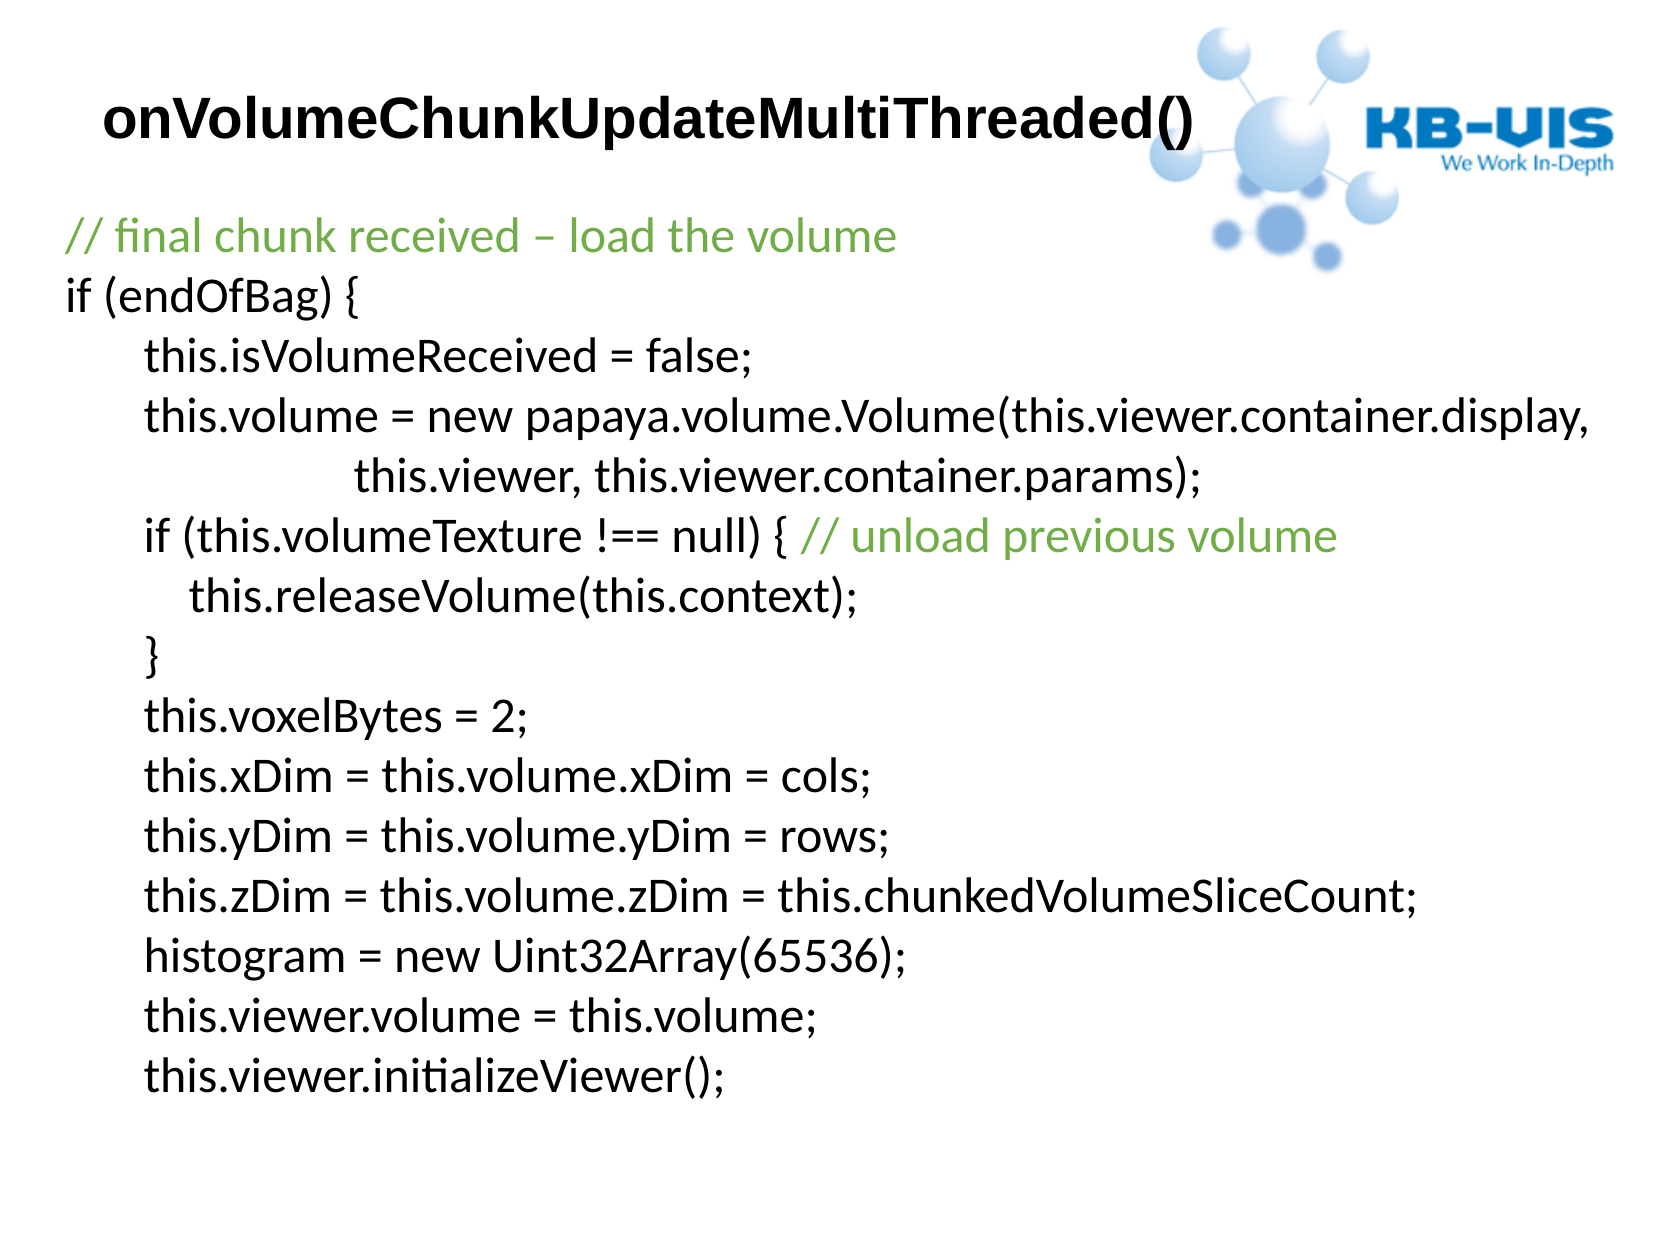

onVolumeChunkUpdateMultiThreaded()
 // final chunk received – load the volume
 if (endOfBag) {
        this.isVolumeReceived = false;
        this.volume = new papaya.volume.Volume(this.viewer.container.display, 		this.viewer, this.viewer.container.params);
        if (this.volumeTexture !== null) { // unload previous volume
            this.releaseVolume(this.context);
        }
        this.voxelBytes = 2;
        this.xDim = this.volume.xDim = cols;
        this.yDim = this.volume.yDim = rows;
        this.zDim = this.volume.zDim = this.chunkedVolumeSliceCount;
        histogram = new Uint32Array(65536);
        this.viewer.volume = this.volume;
        this.viewer.initializeViewer();